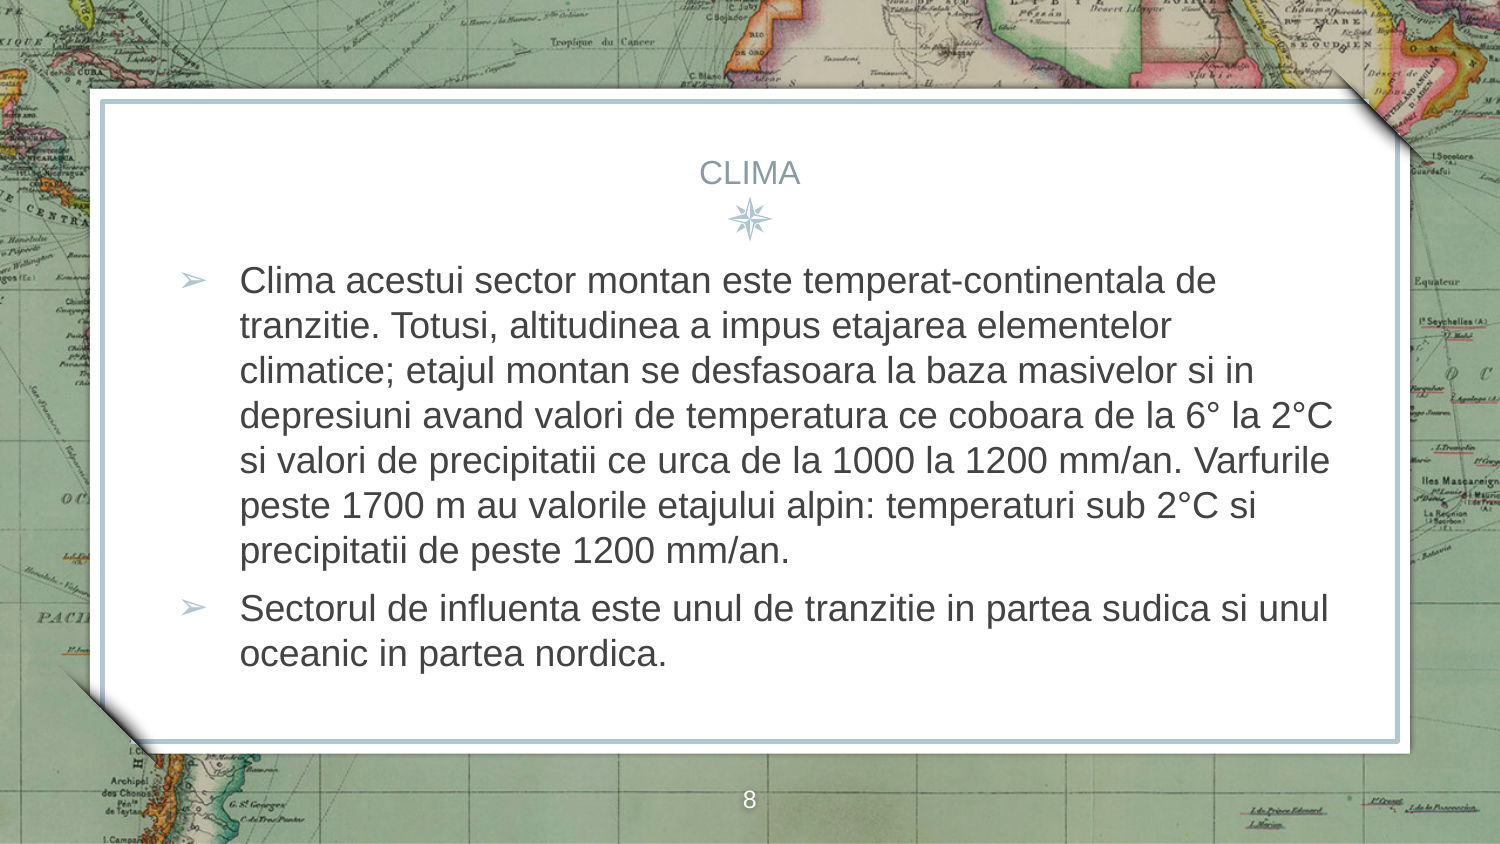

# CLIMA
Clima acestui sector montan este temperat-continentala de tranzitie. Totusi, altitudinea a impus etajarea elementelor climatice; etajul montan se desfasoara la baza masivelor si in depresiuni avand valori de temperatura ce coboara de la 6° la 2°C si valori de precipitatii ce urca de la 1000 la 1200 mm/an. Varfurile peste 1700 m au valorile etajului alpin: temperaturi sub 2°C si precipitatii de peste 1200 mm/an.
Sectorul de influenta este unul de tranzitie in partea sudica si unul oceanic in partea nordica.
8